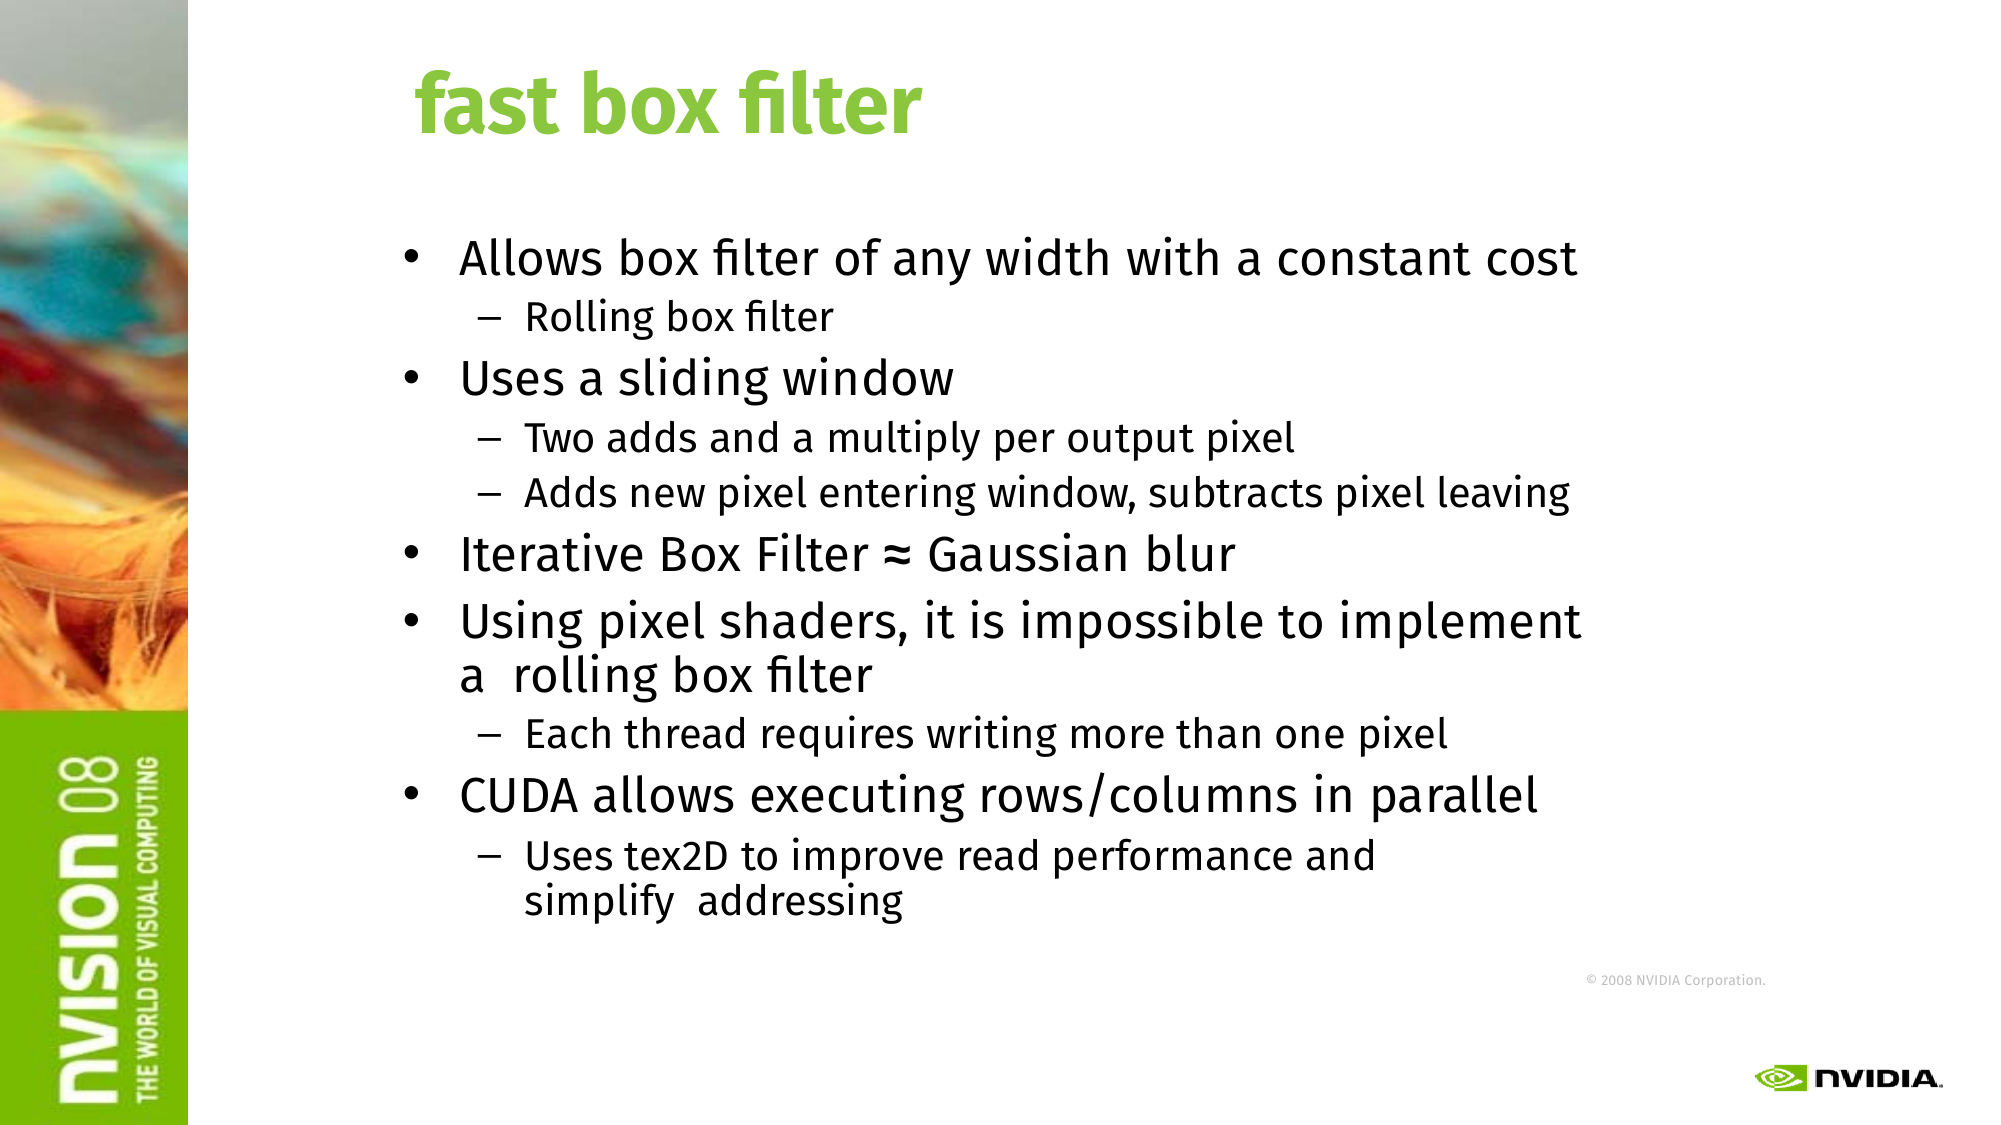

# fast box filter
Allows box filter of any width with a constant cost
Rolling box filter
Uses a sliding window
Two adds and a multiply per output pixel
Adds new pixel entering window, subtracts pixel leaving
Iterative Box Filter ≈ Gaussian blur
Using pixel shaders, it is impossible to implement a  rolling box filter
Each thread requires writing more than one pixel
CUDA allows executing rows/columns in parallel
Uses tex2D to improve read performance and simplify  addressing
© 2008 NVIDIA Corporation.